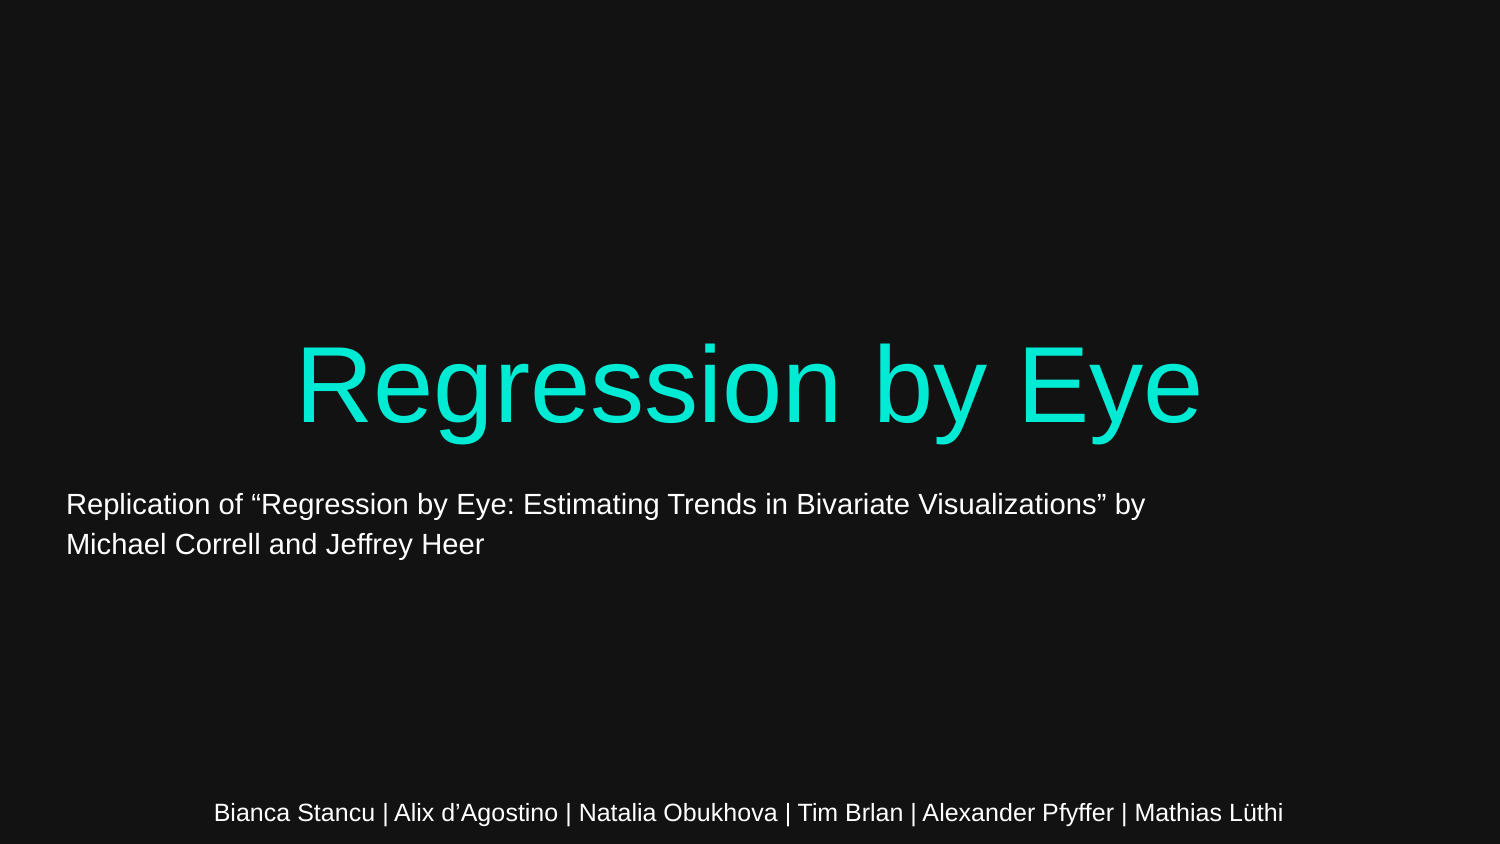

# Regression by Eye
Replication of “Regression by Eye: Estimating Trends in Bivariate Visualizations” by
Michael Correll and Jeffrey Heer

Bianca Stancu | Alix d’Agostino | Natalia Obukhova | Tim Brlan | Alexander Pfyffer | Mathias Lüthi